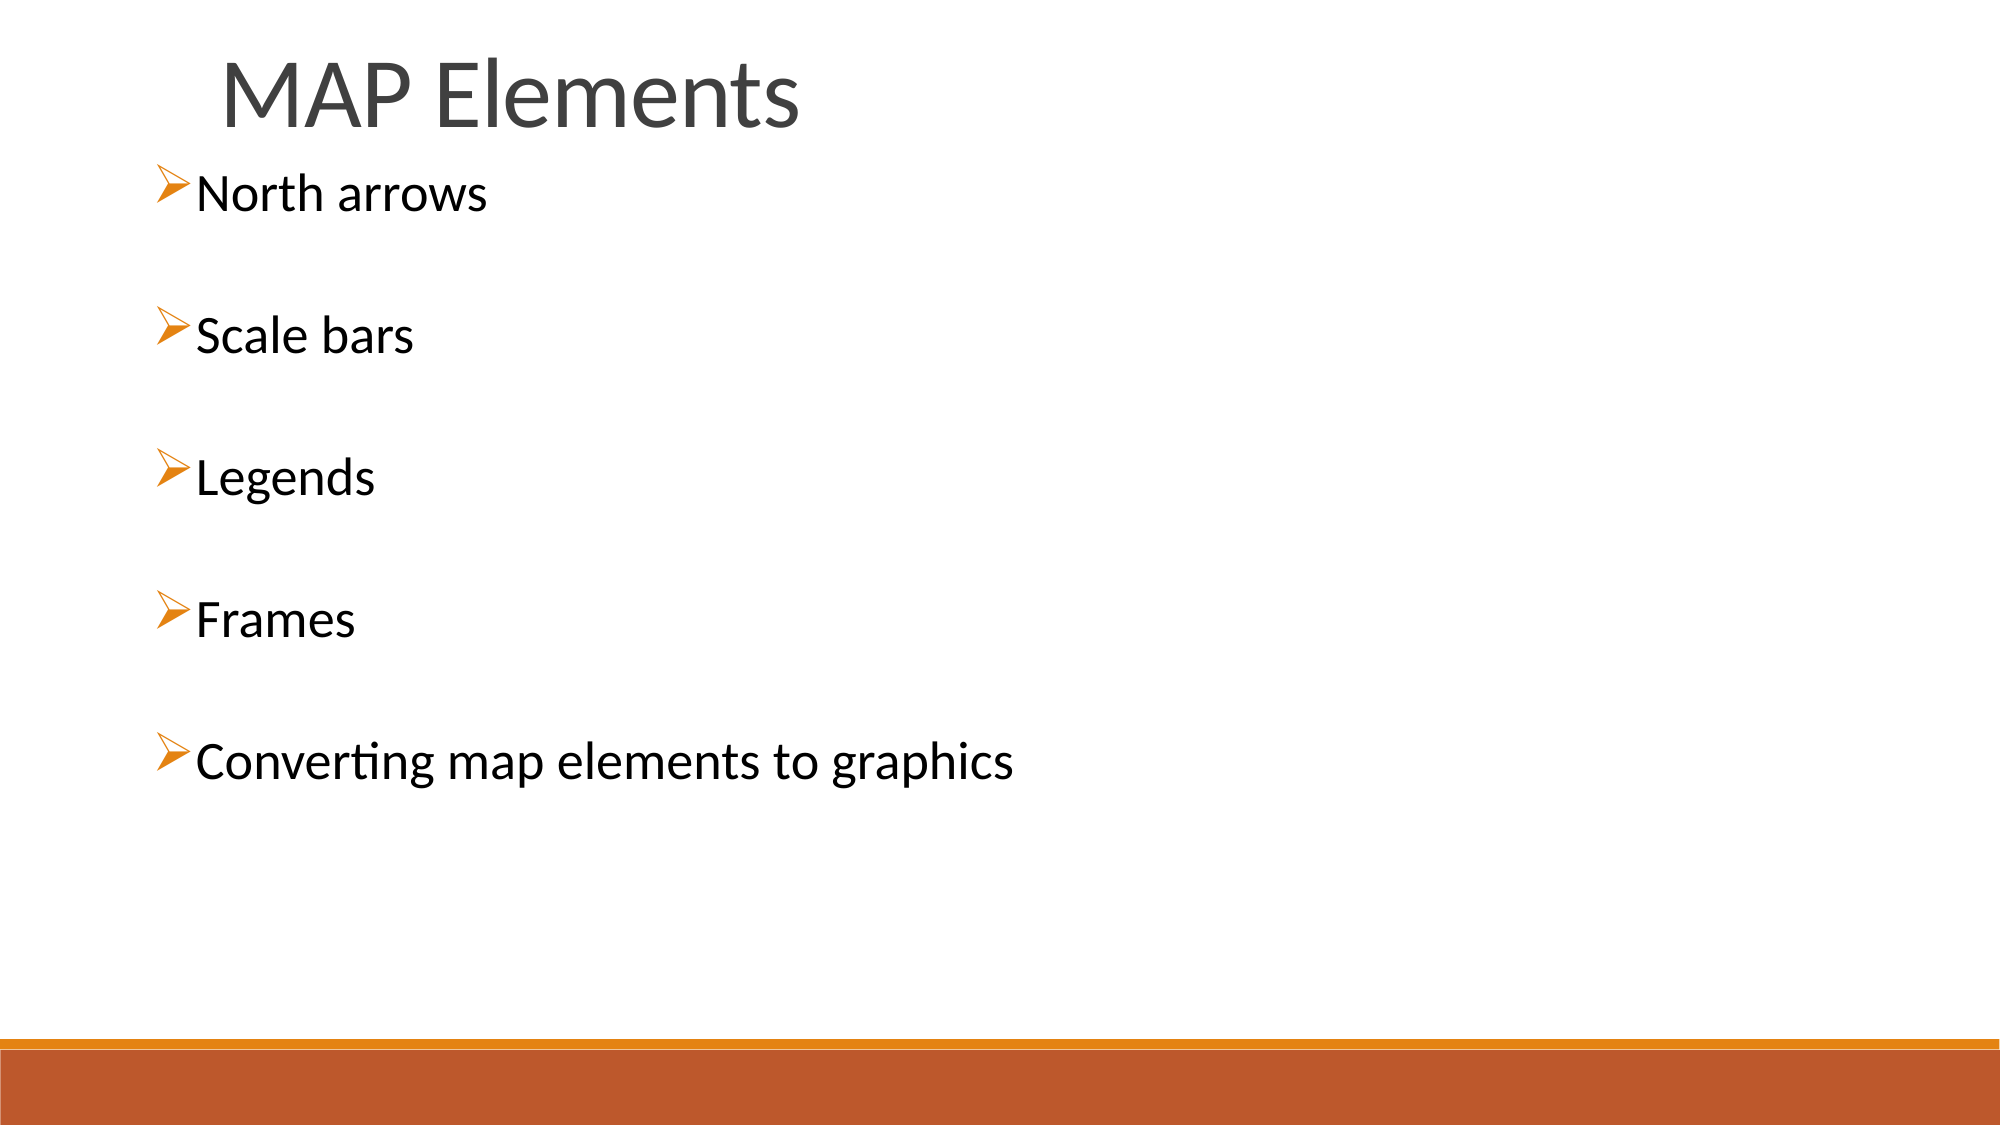

MAP Elements
North arrows

Scale bars

Legends

Frames

Converting map elements to graphics